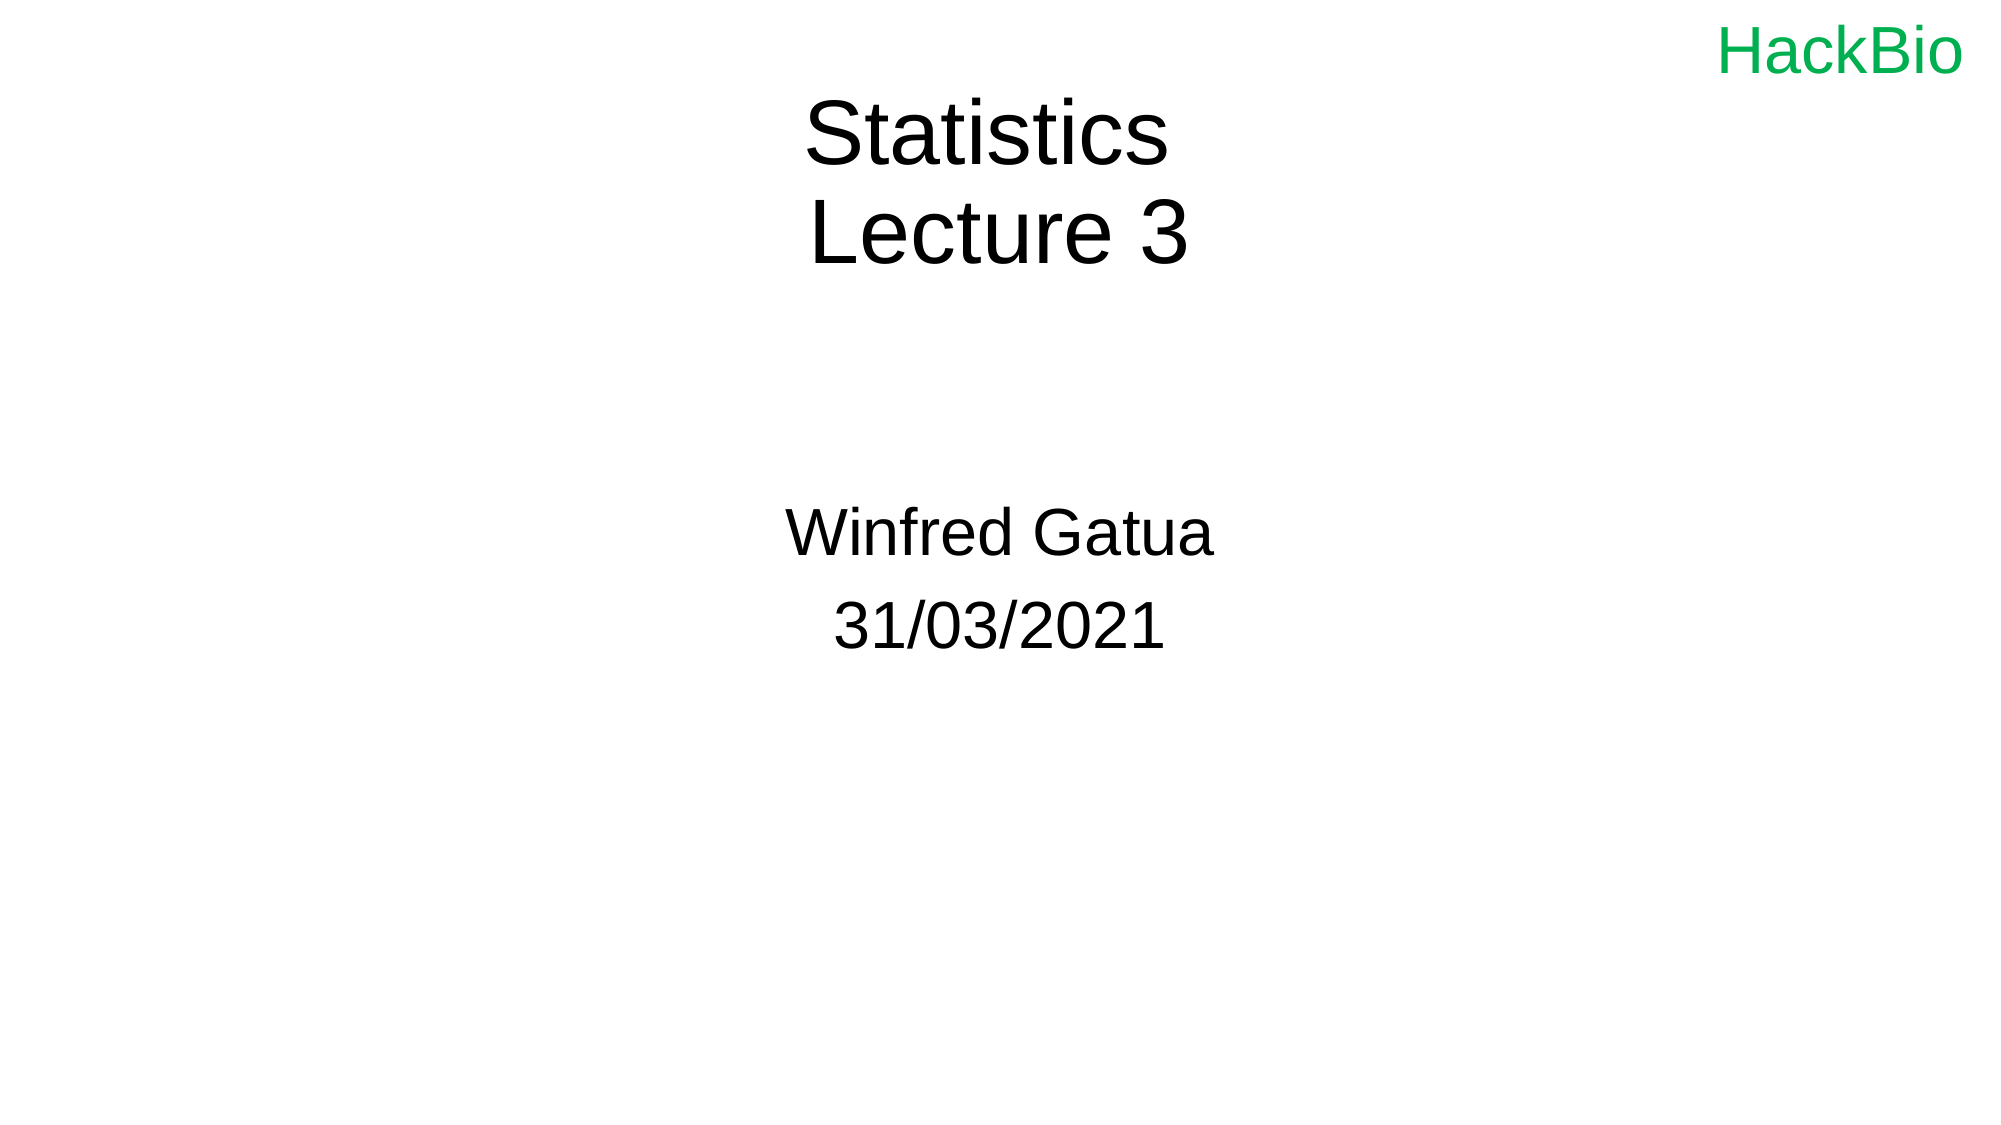

# Statistics Lecture 3
Winfred Gatua
31/03/2021